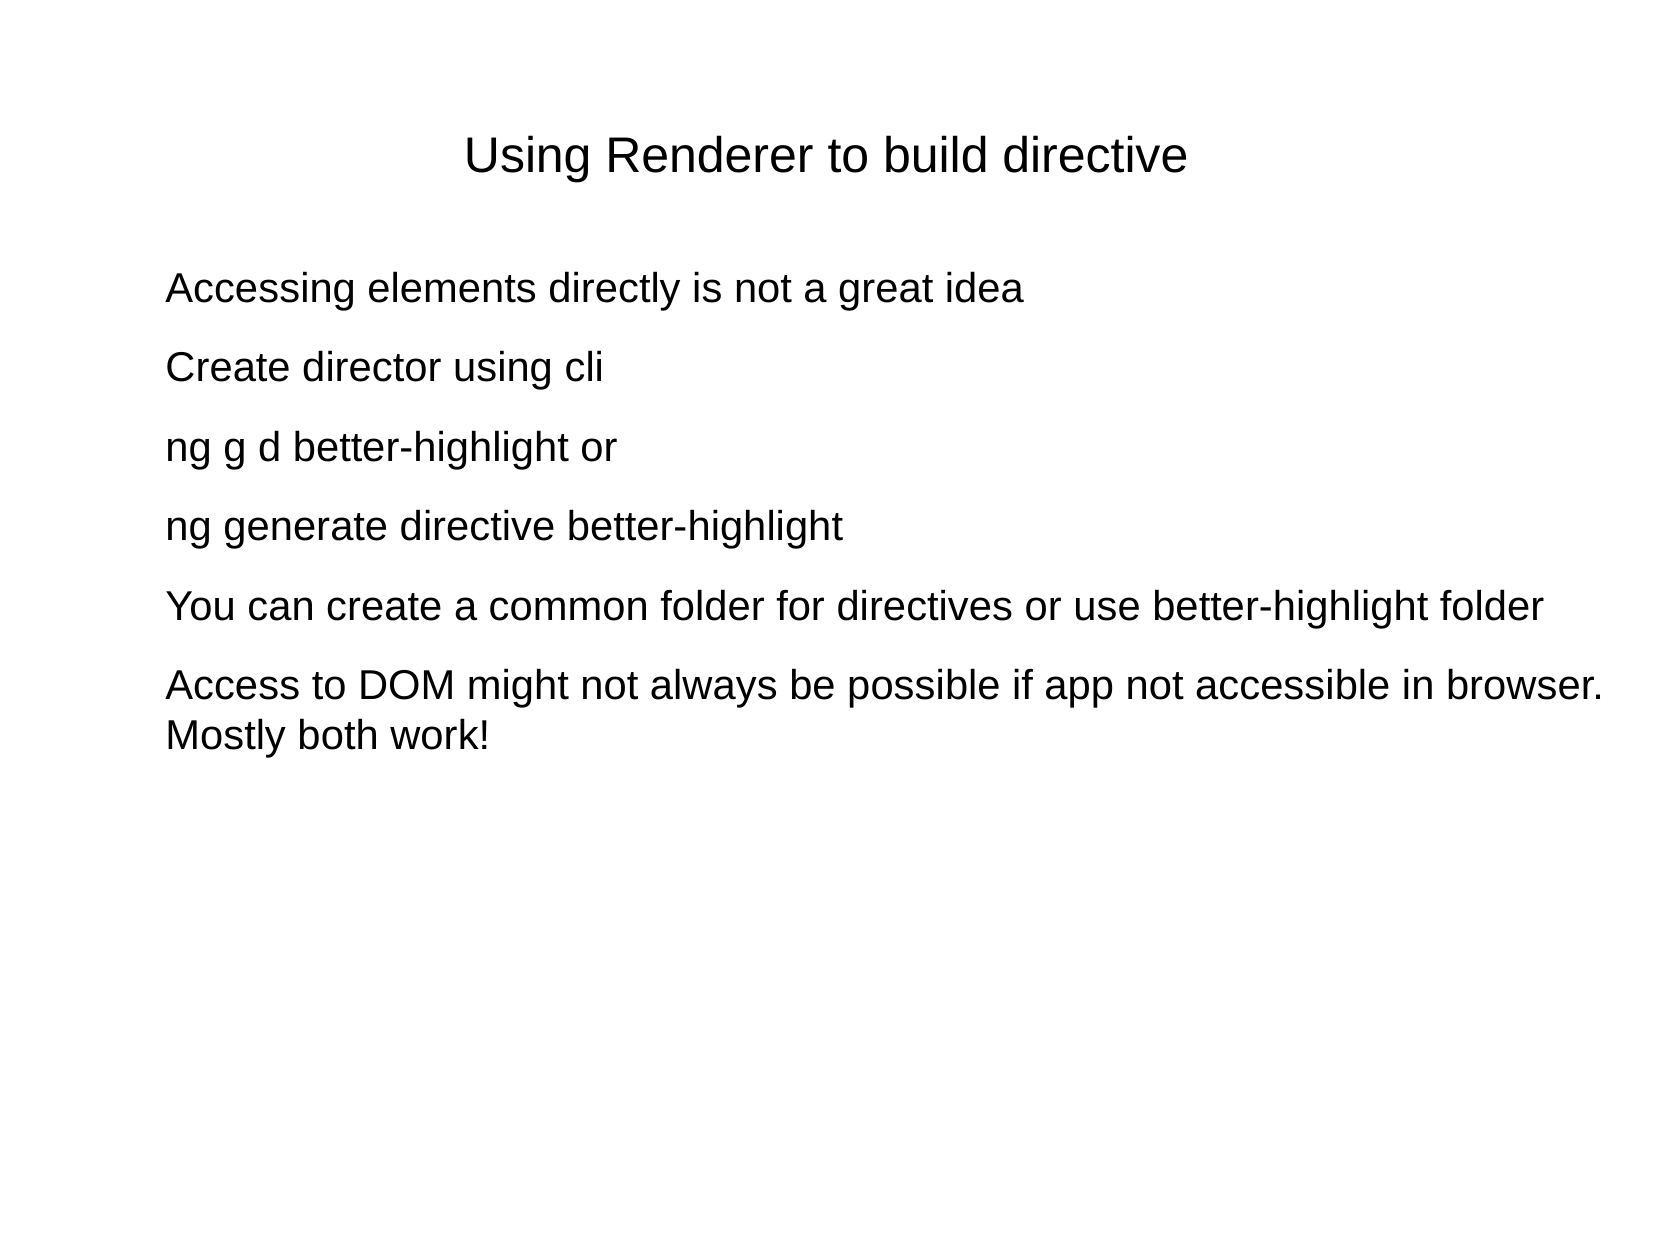

# Using Renderer to build directive
Accessing elements directly is not a great idea
Create director using cli
ng g d better-highlight or
ng generate directive better-highlight
You can create a common folder for directives or use better-highlight folder
Access to DOM might not always be possible if app not accessible in browser. Mostly both work!